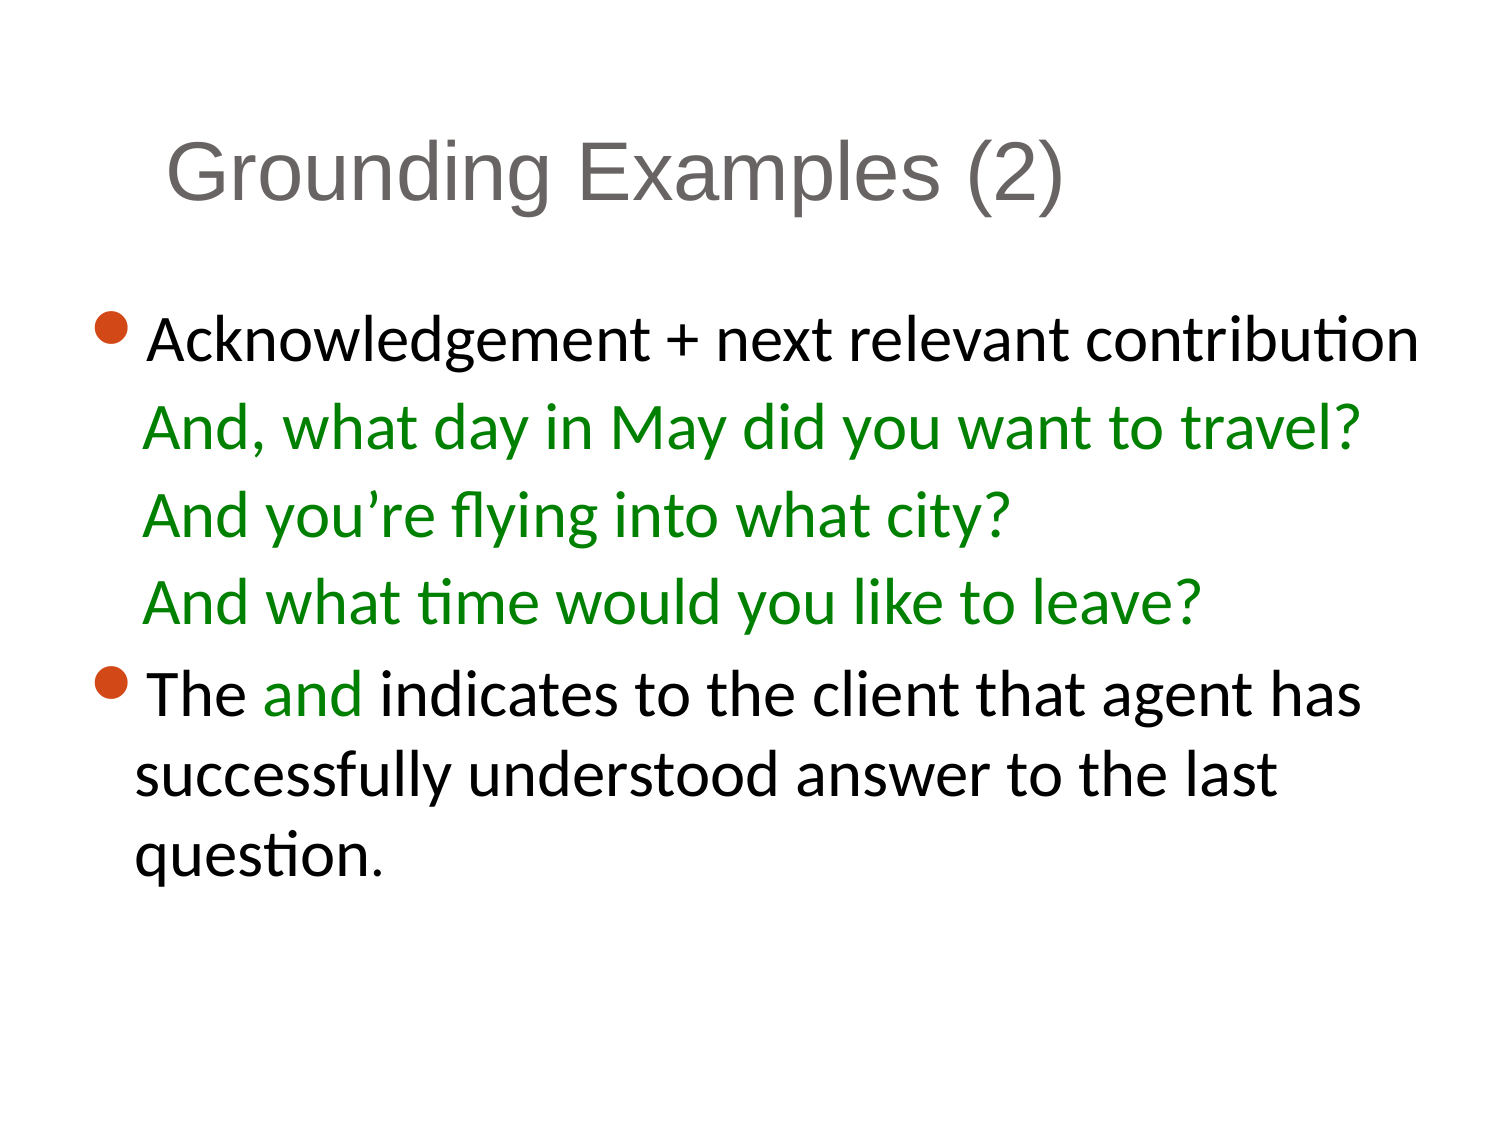

# Grounding Examples (2)
Acknowledgement + next relevant contribution
And, what day in May did you want to travel?
And you’re flying into what city?
And what time would you like to leave?
The and indicates to the client that agent has successfully understood answer to the last question.